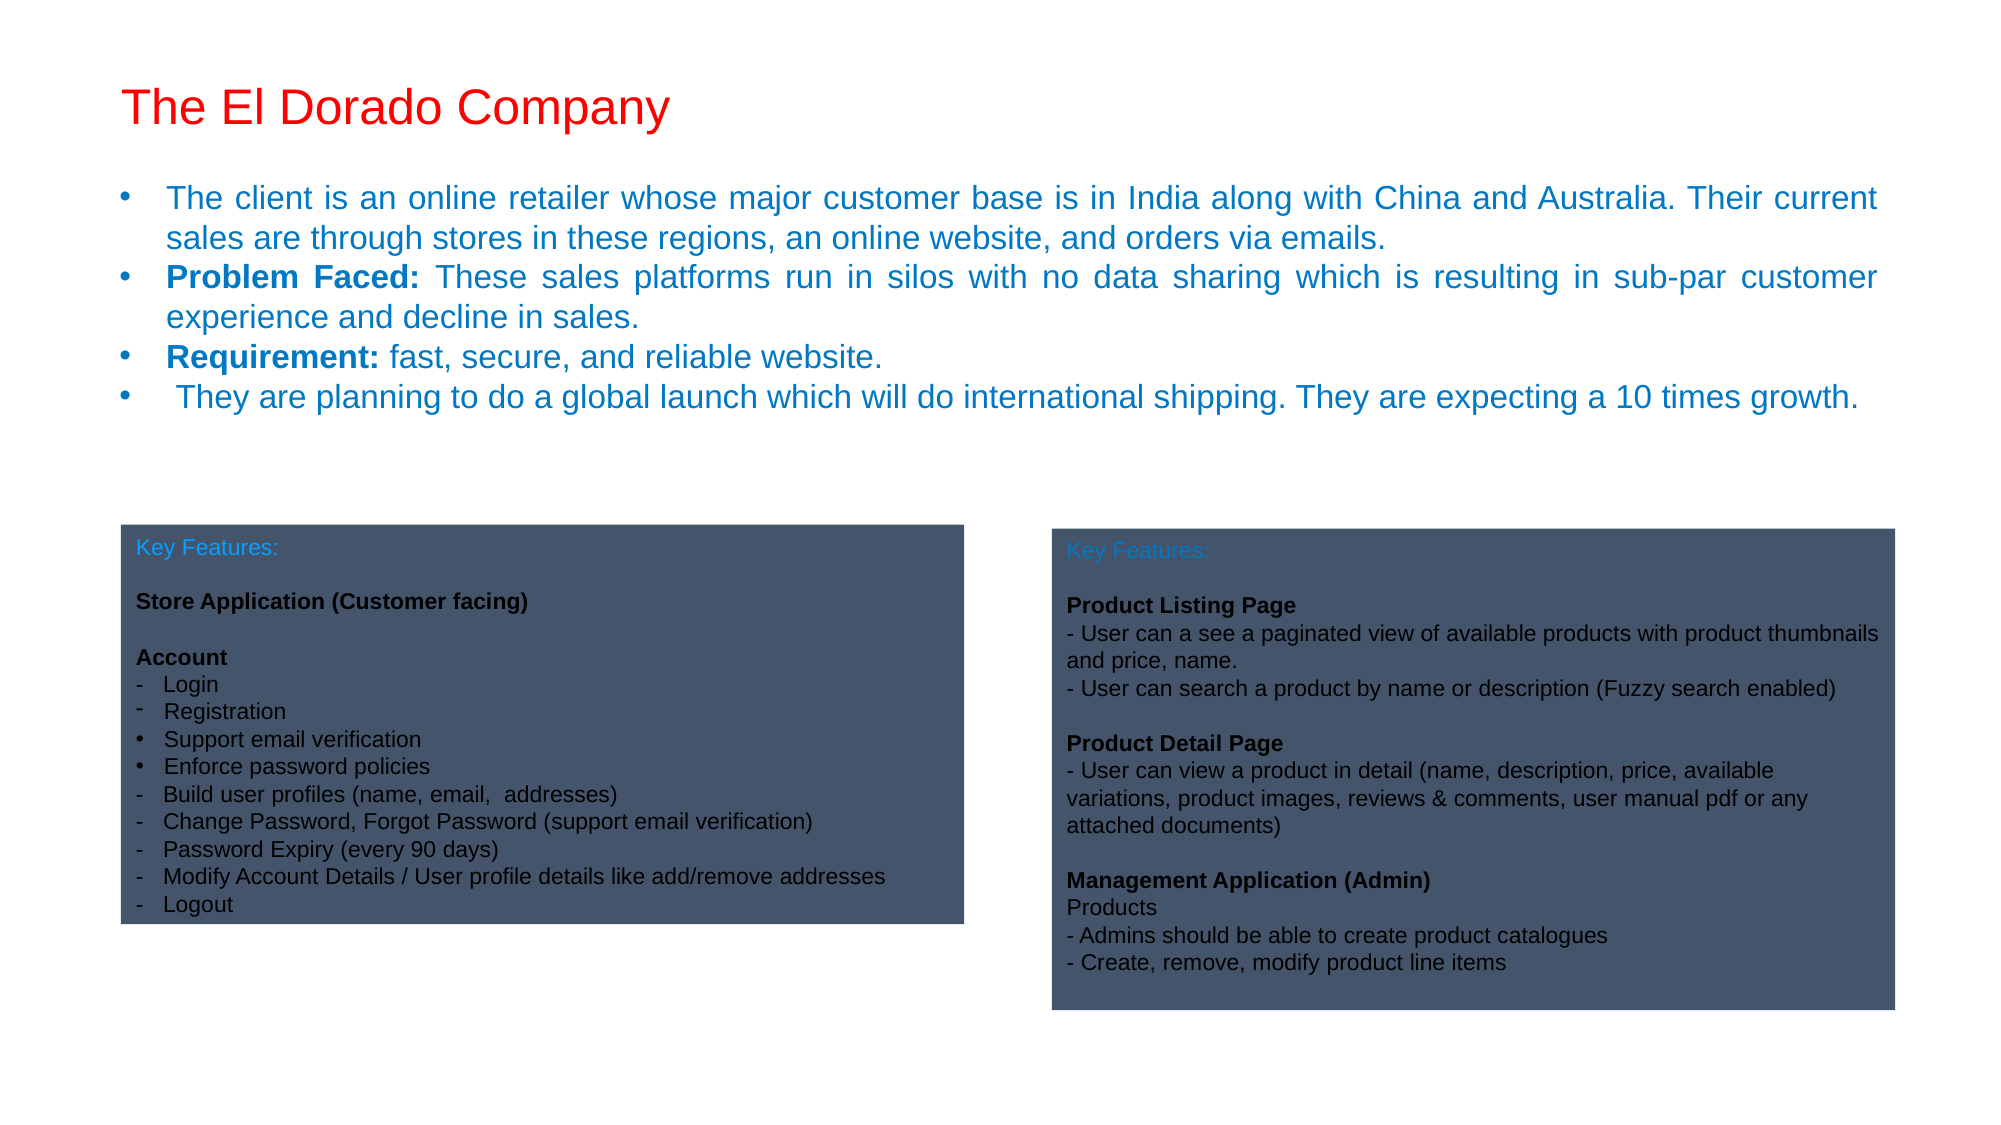

# The El Dorado Company
The client is an online retailer whose major customer base is in India along with China and Australia. Their current sales are through stores in these regions, an online website, and orders via emails.
Problem Faced: These sales platforms run in silos with no data sharing which is resulting in sub-par customer experience and decline in sales.
Requirement: fast, secure, and reliable website.
 They are planning to do a global launch which will do international shipping. They are expecting a 10 times growth.

Key Features:

Store Application (Customer facing)

Account
-   Login
Registration
Support email verification
Enforce password policies
-   Build user profiles (name, email,  addresses)
-   Change Password, Forgot Password (support email verification)
-   Password Expiry (every 90 days)
-   Modify Account Details / User profile details like add/remove addresses
-   Logout
Key Features:

Product Listing Page
- User can a see a paginated view of available products with product thumbnails and price, name.
- User can search a product by name or description (Fuzzy search enabled)

Product Detail Page
- User can view a product in detail (name, description, price, available variations, product images, reviews & comments, user manual pdf or any attached documents)

Management Application (Admin)
Products
- Admins should be able to create product catalogues
- Create, remove, modify product line items